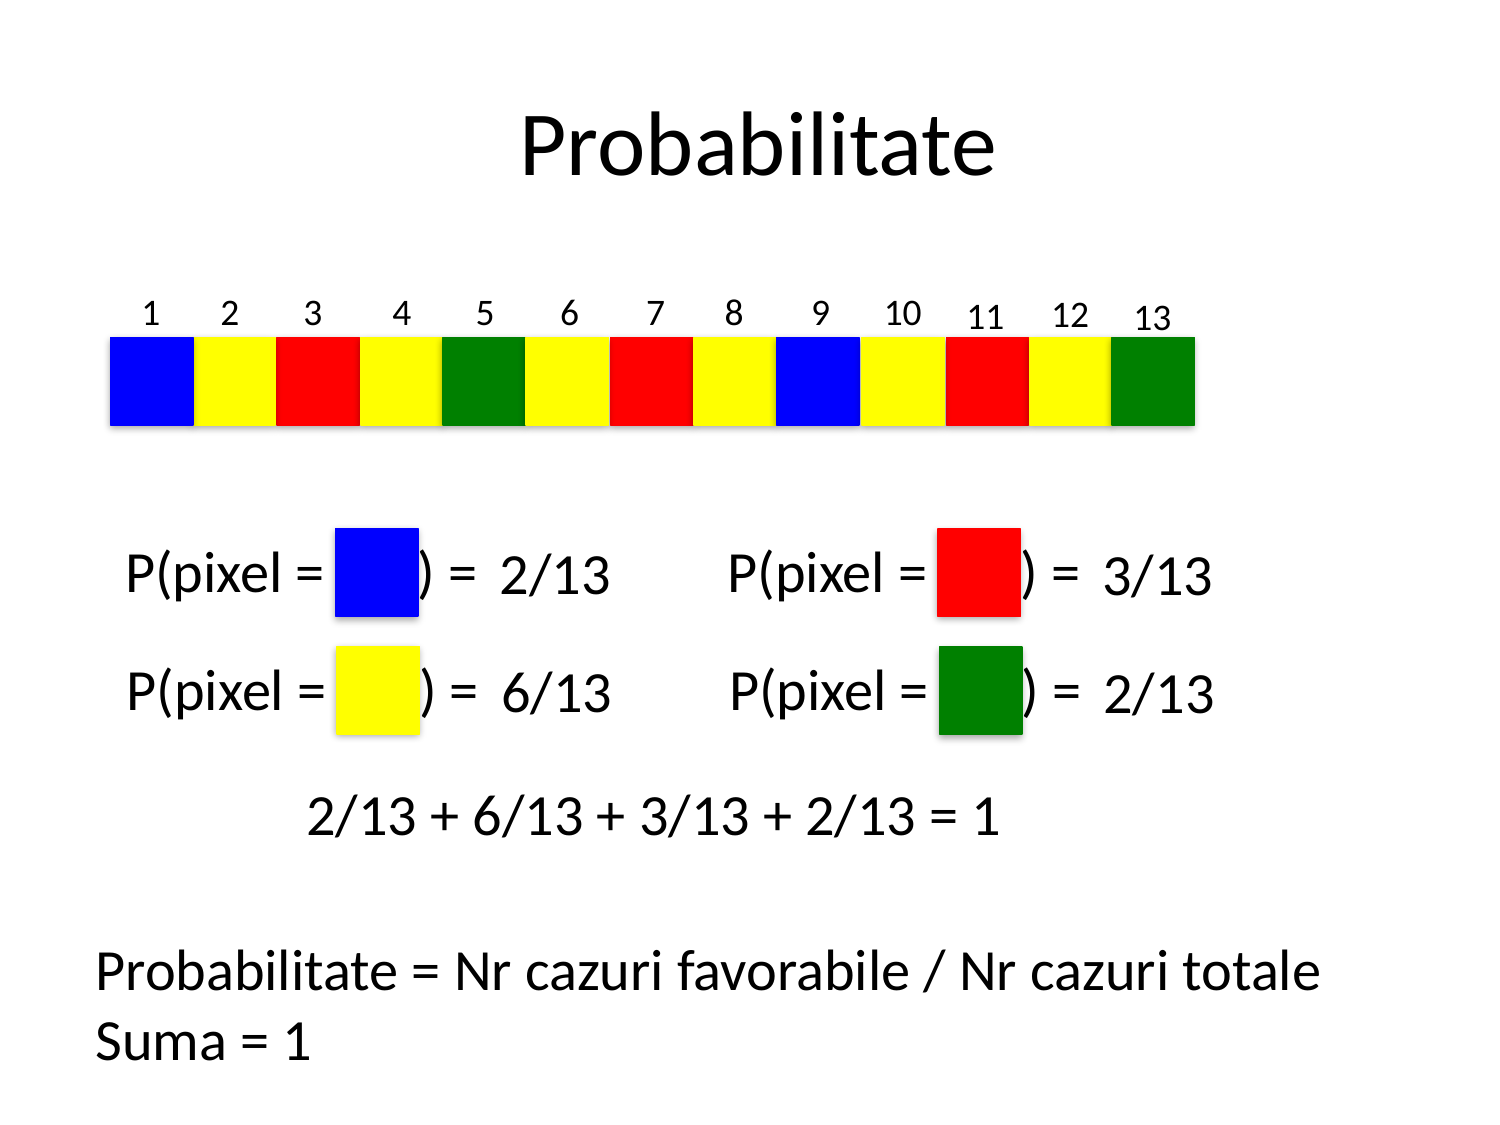

# Probabilitate
1
2
3
4
5
6
7
8
9
10
12
11
13

P(pixel =       ) =

P(pixel =       ) =

2/13
3/13
P(pixel =       ) =

P(pixel =       ) =

6/13
2/13
2/13 + 6/13 + 3/13 + 2/13 = 1
Probabilitate = Nr cazuri favorabile / Nr cazuri totale
Suma = 1